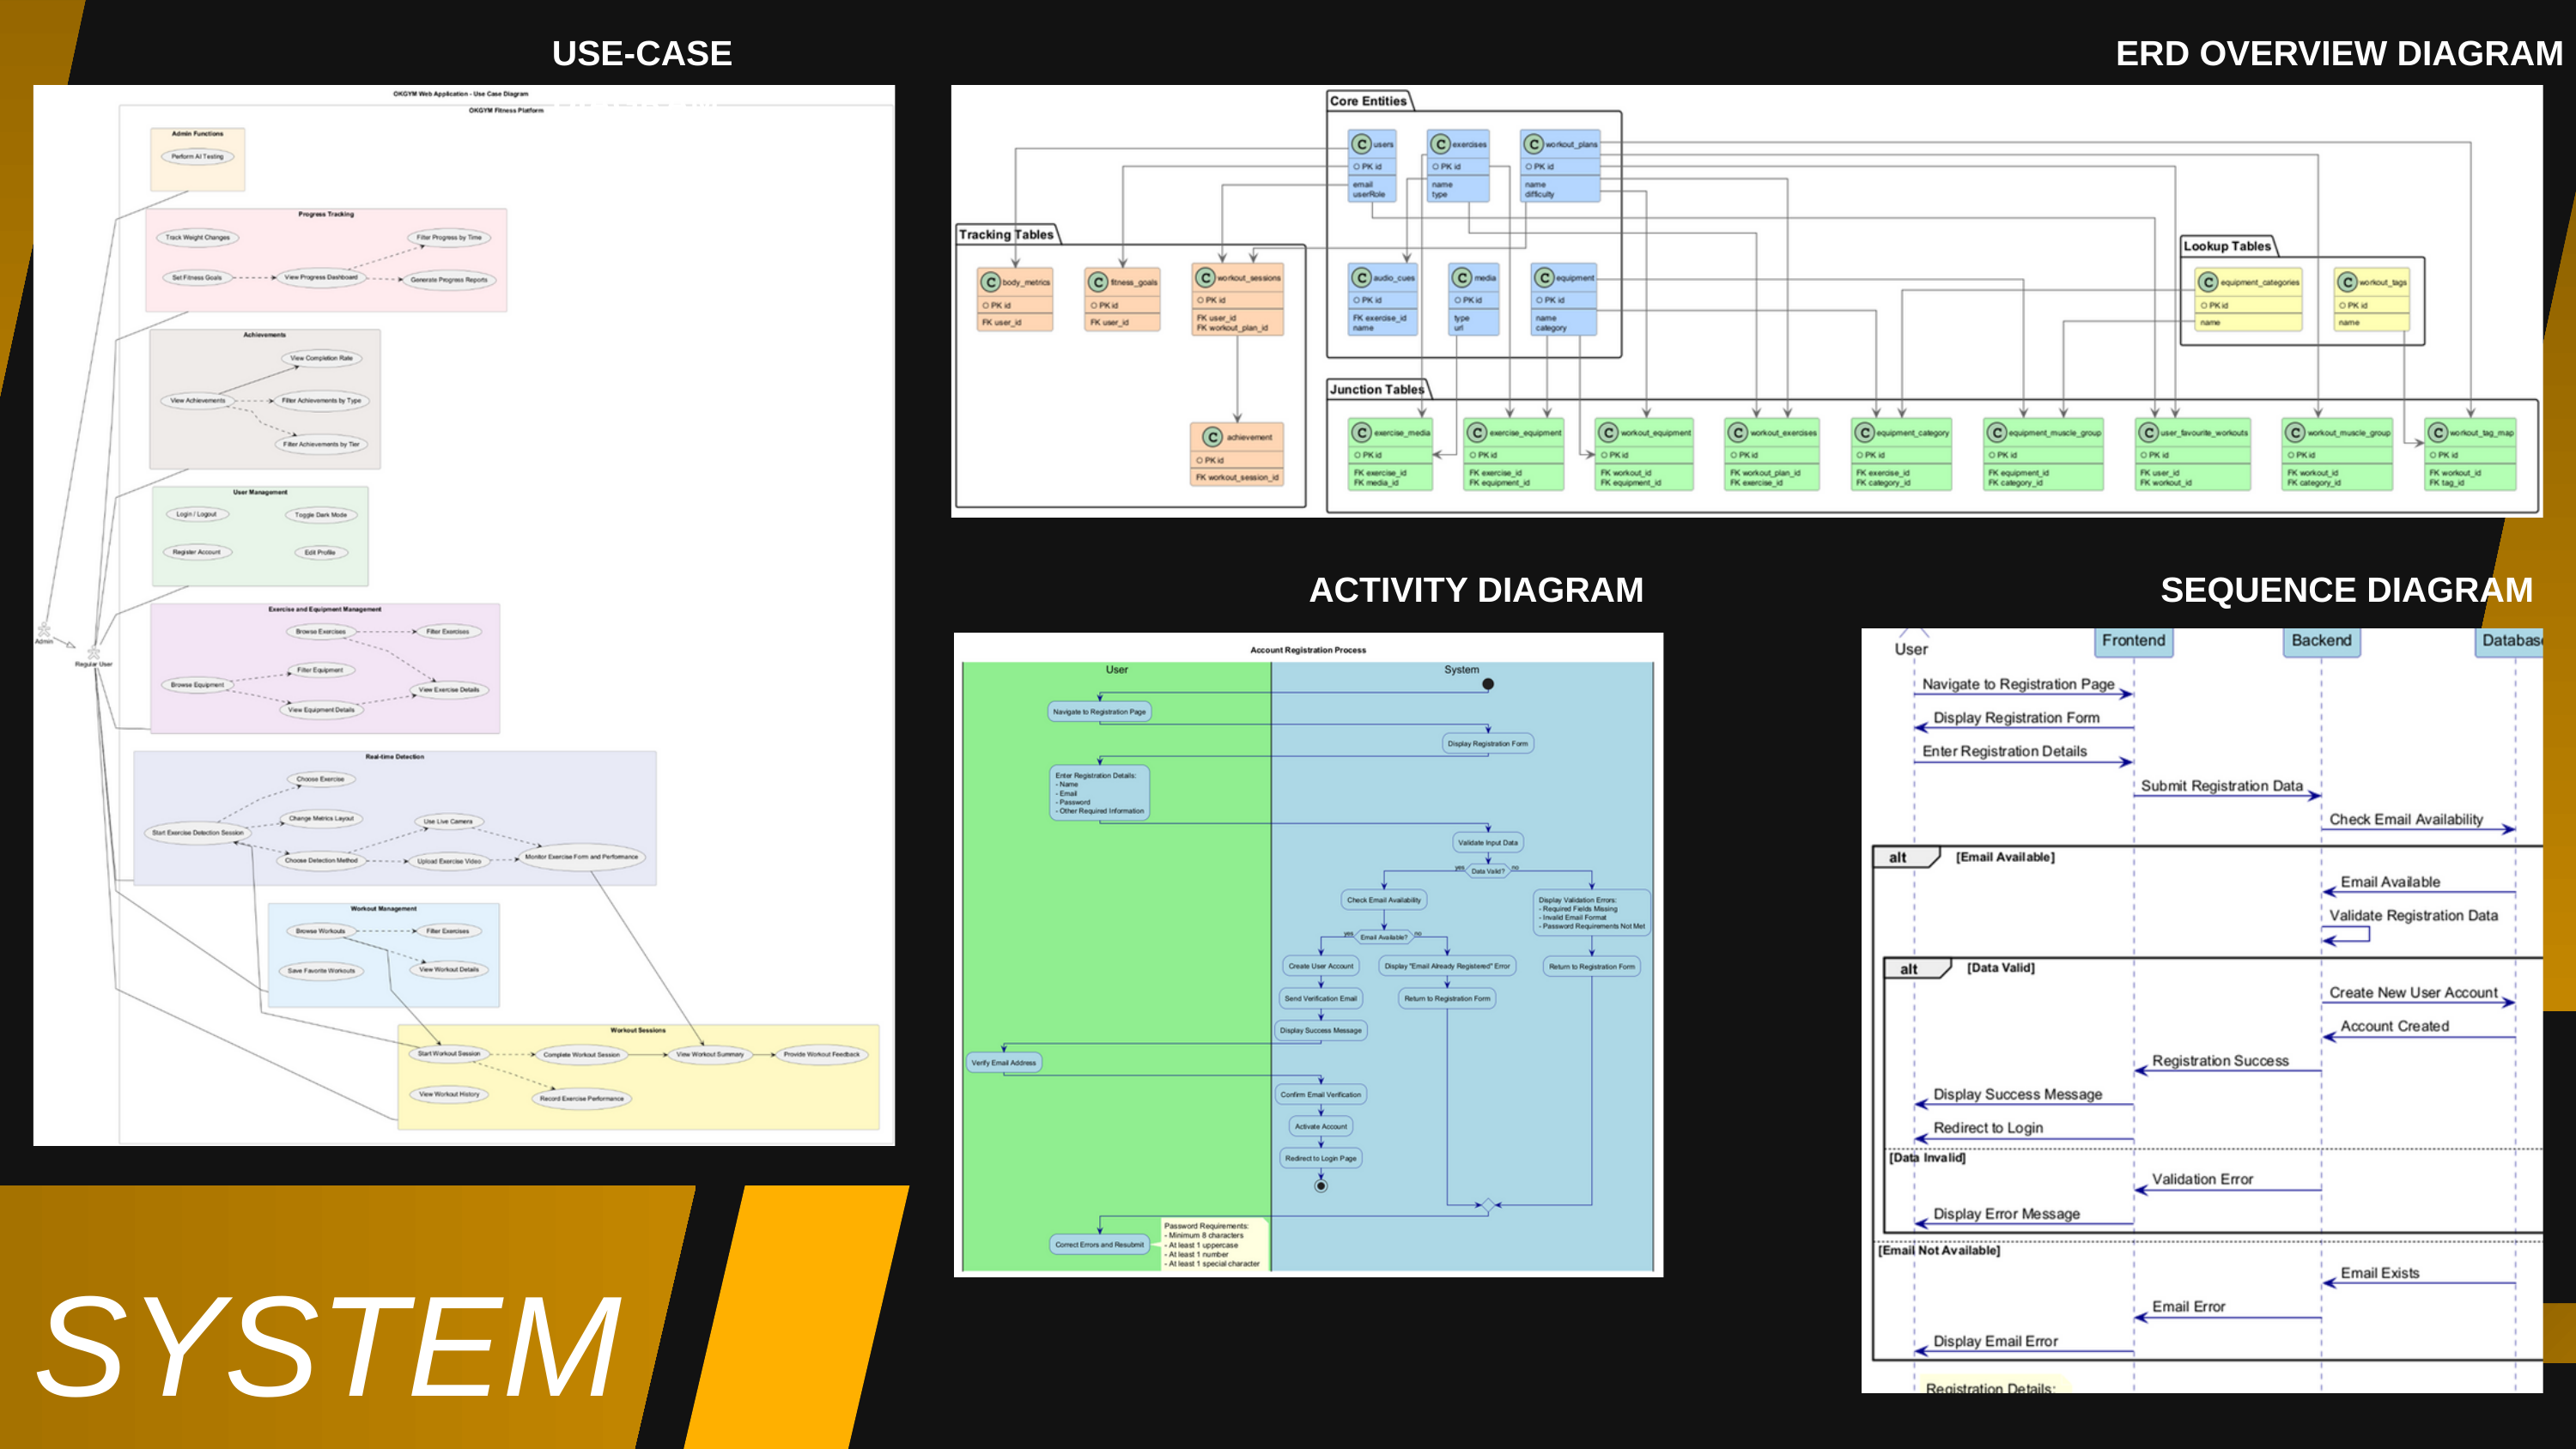

USE-CASE DIAGRAM
ERD OVERVIEW DIAGRAM

ACTIVITY DIAGRAM
SEQUENCE DIAGRAM

SYSTEM DESIGN